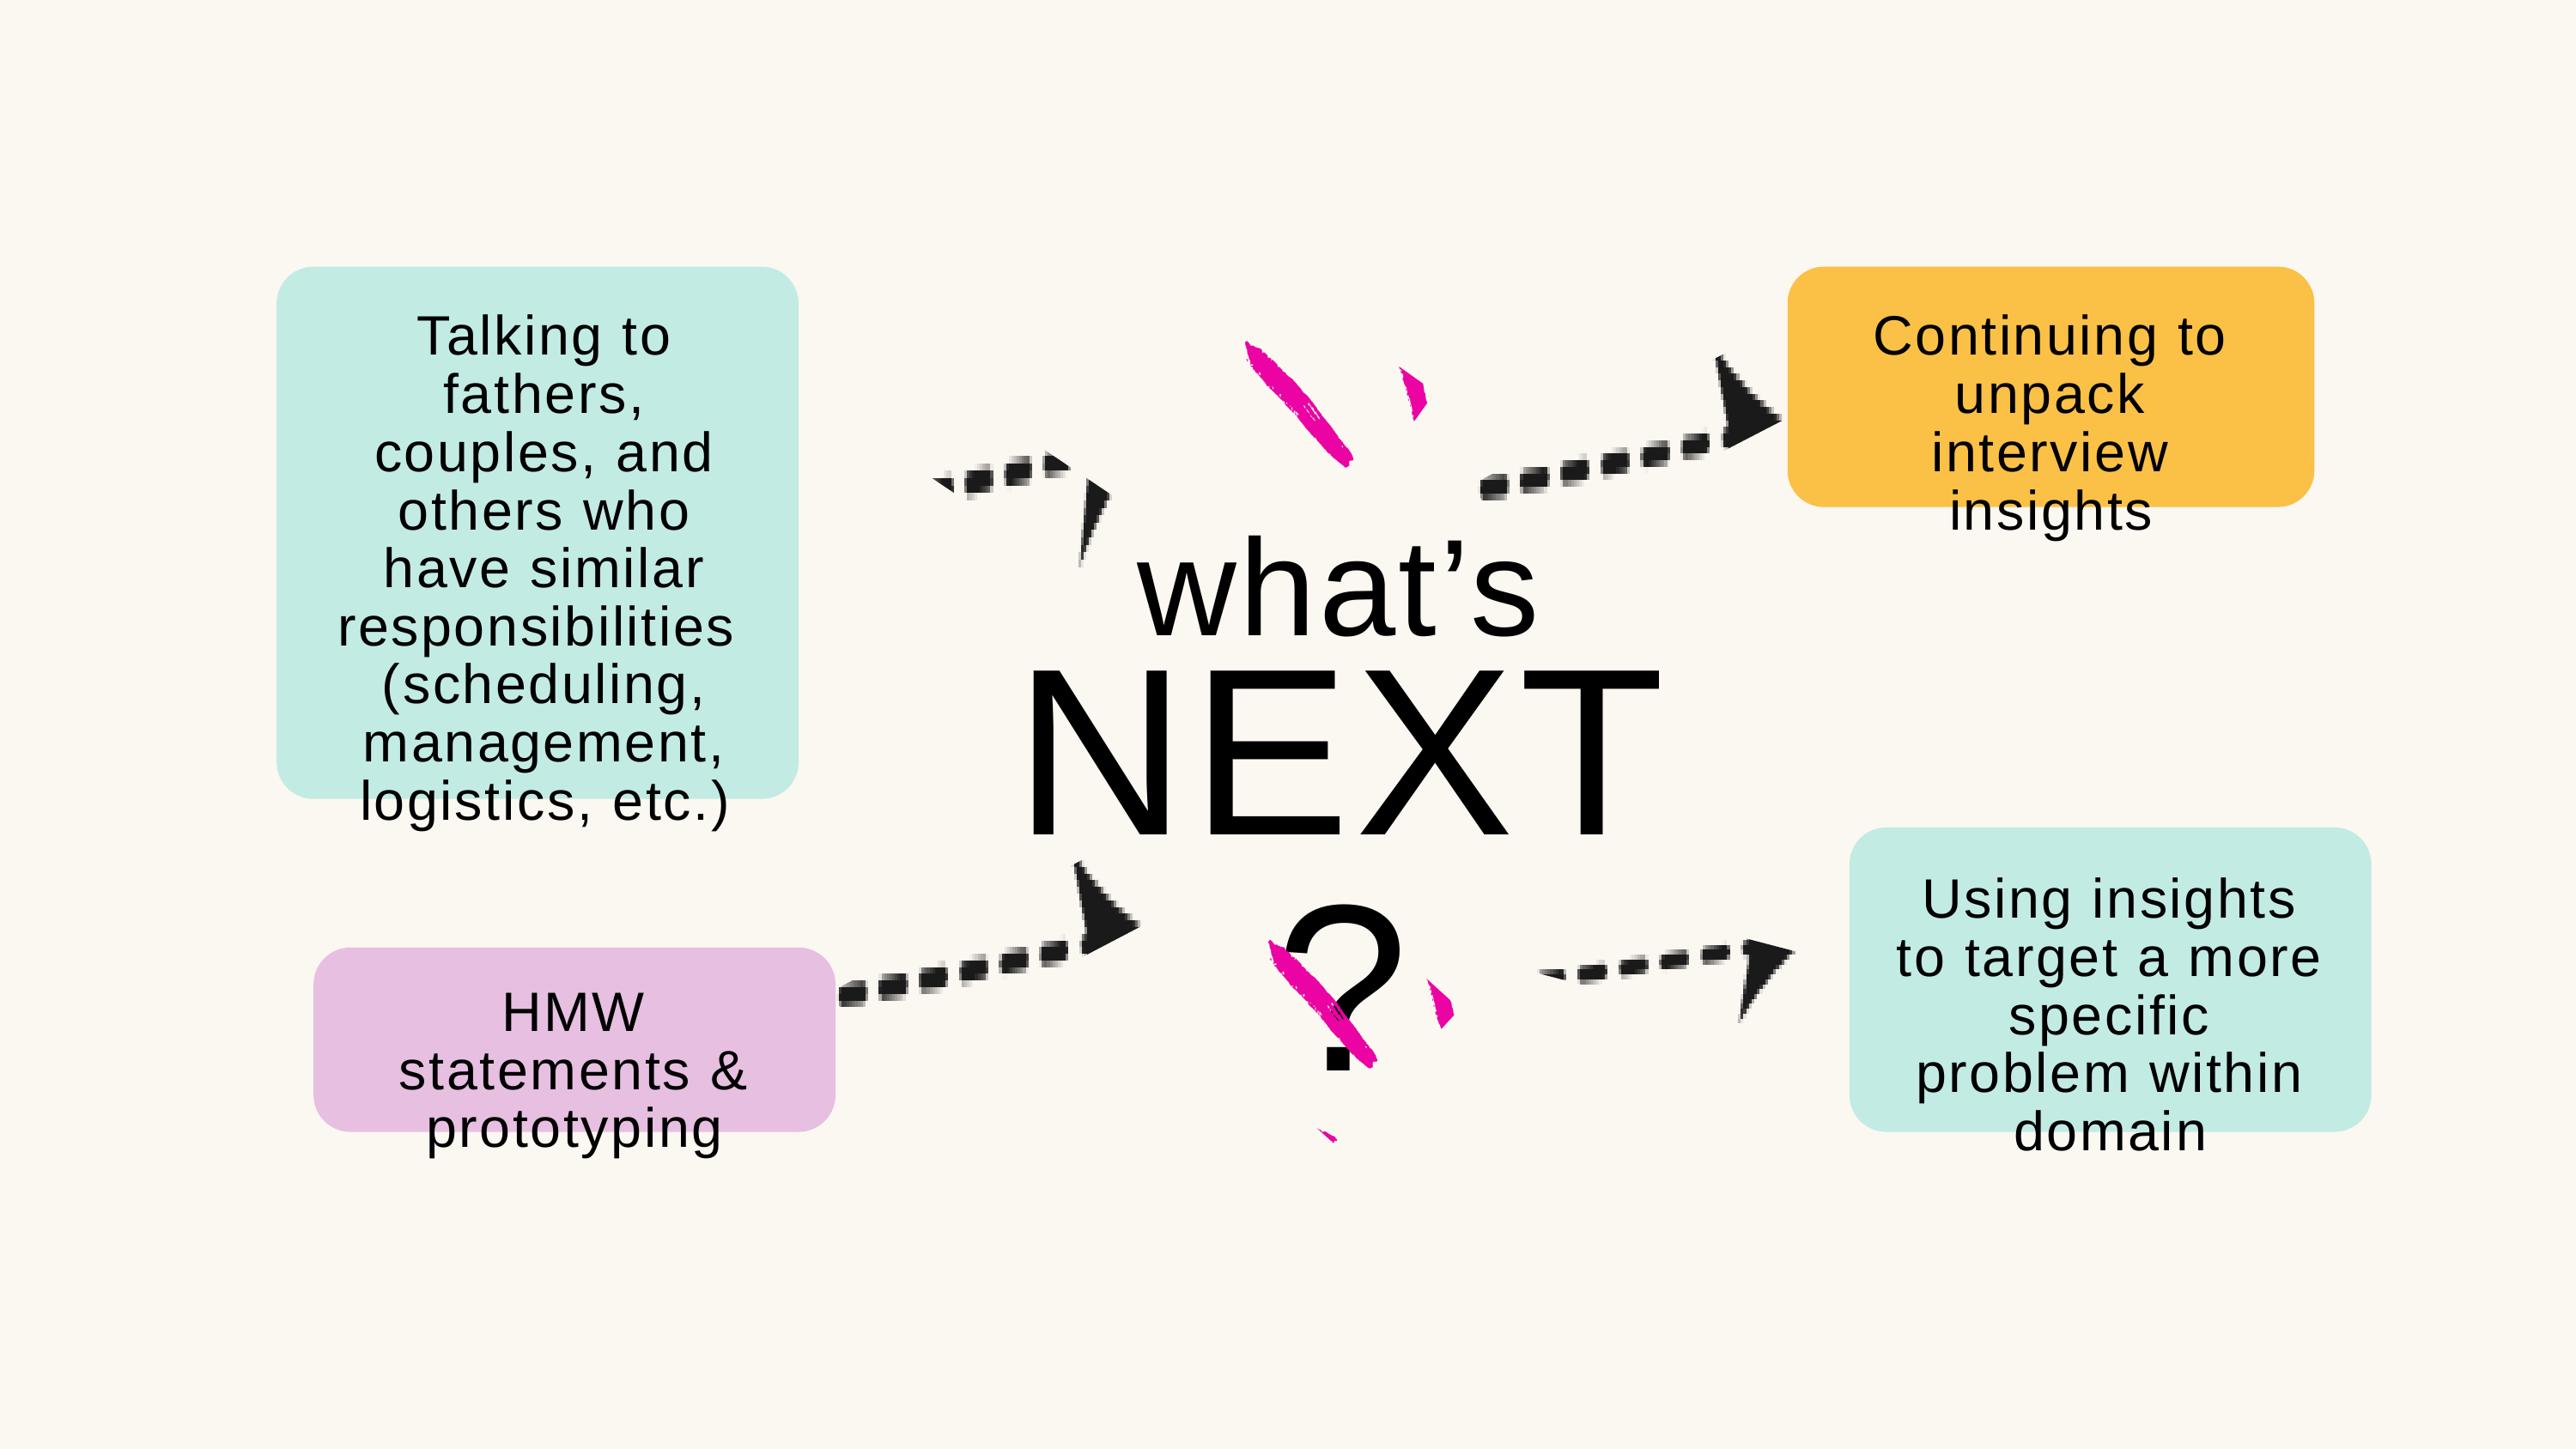

Talking to fathers, couples, and others who have similar responsibilities
(scheduling, management, logistics, etc.)

Continuing to unpack interview insights

what’s
NEXT?

Using insights to target a more specific problem within domain

HMW statements & prototyping